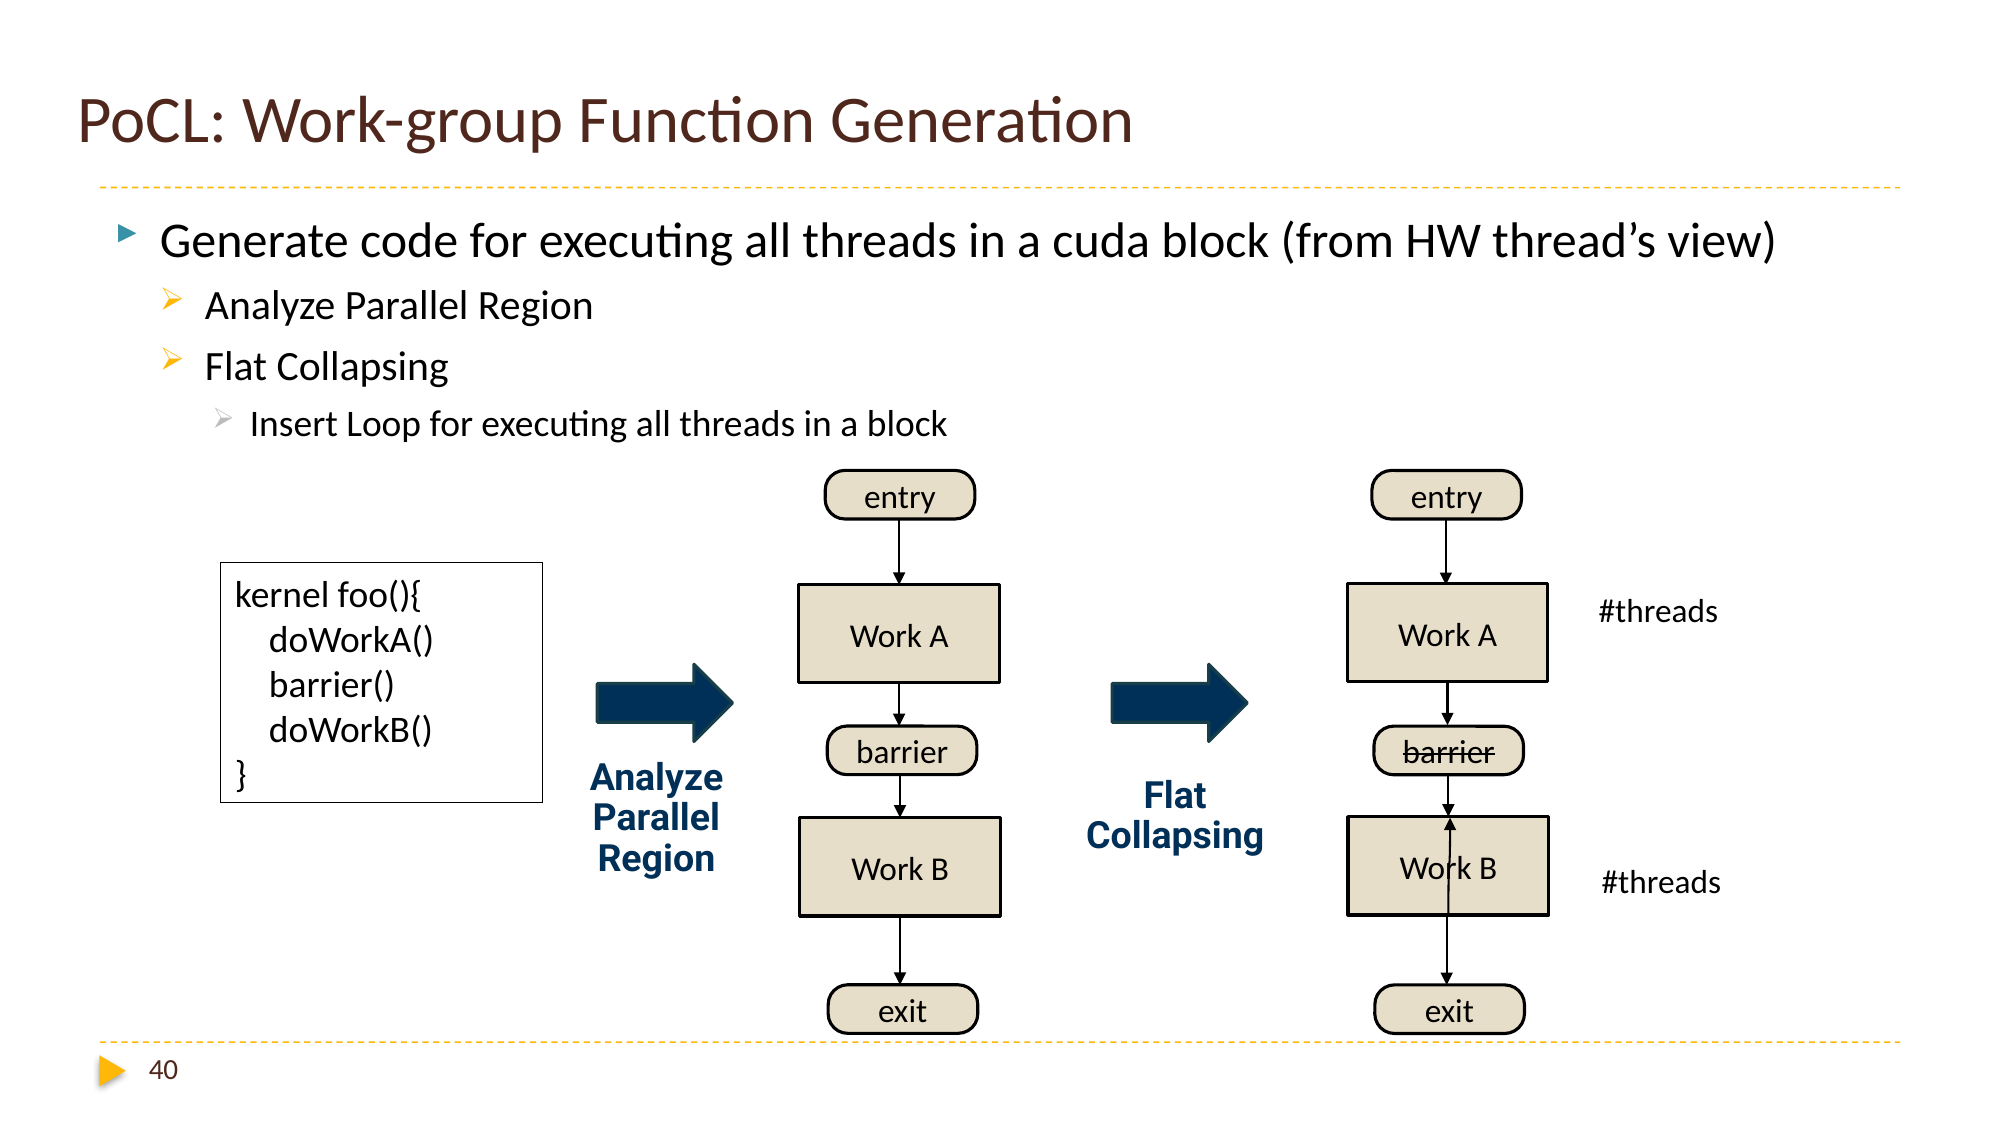

# PoCL: Work-group Function Generation
Generate code for executing all threads in a cuda block (from HW thread’s view)
Analyze Parallel Region
Flat Collapsing
Insert Loop for executing all threads in a block

entry
entry
kernel foo(){
    doWorkA()
    barrier()
    doWorkB()
}
#threads
Work A
Work A

barrier
barrier
Analyze Parallel Region
Flat Collapsing
Work B
Work B
#threads
exit
exit
40